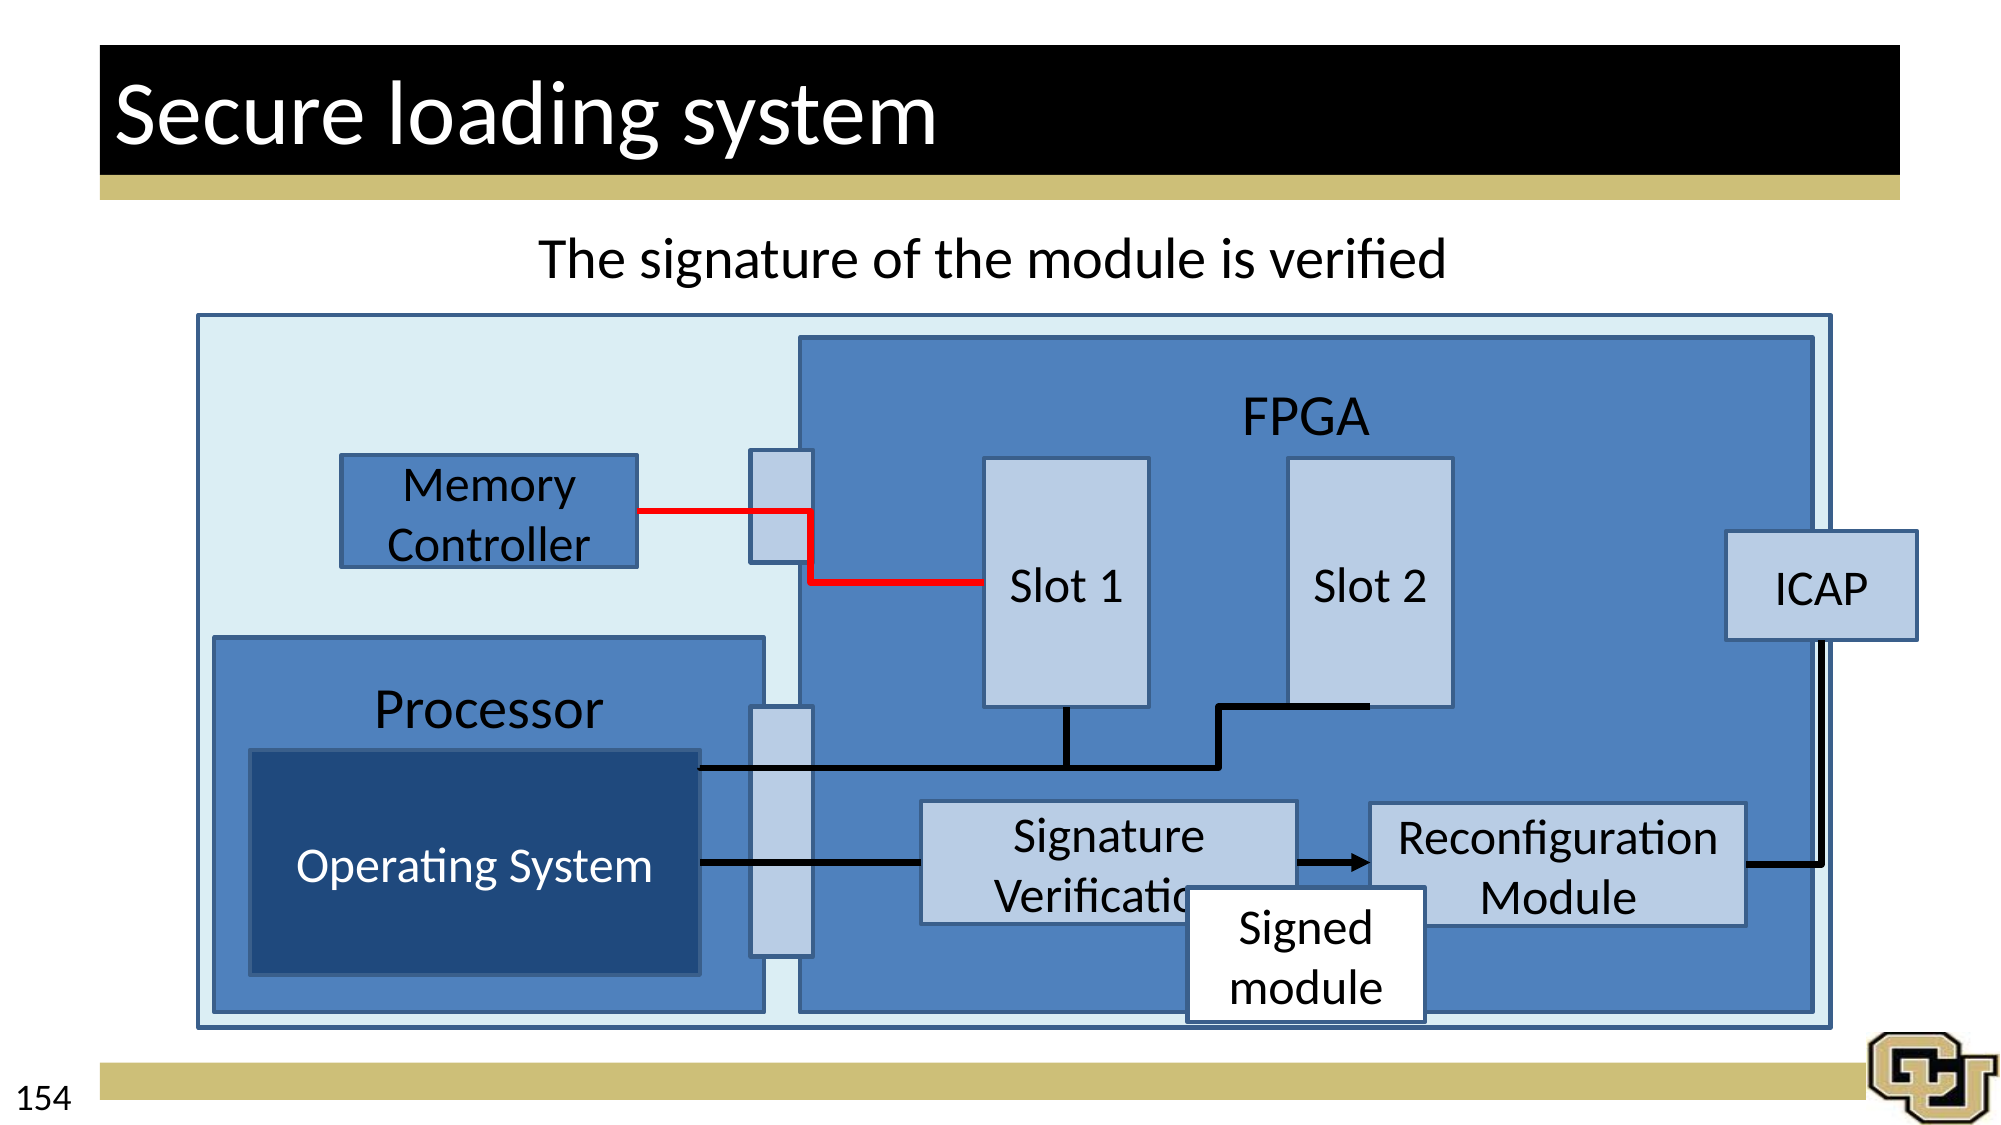

# Secure loading system
The signature of the module is verified

FPGA

Memory Controller
Slot 1
Slot 2
ICAP
Processor

Operating System
Signature Verification
Reconfiguration Module
Signed module
154